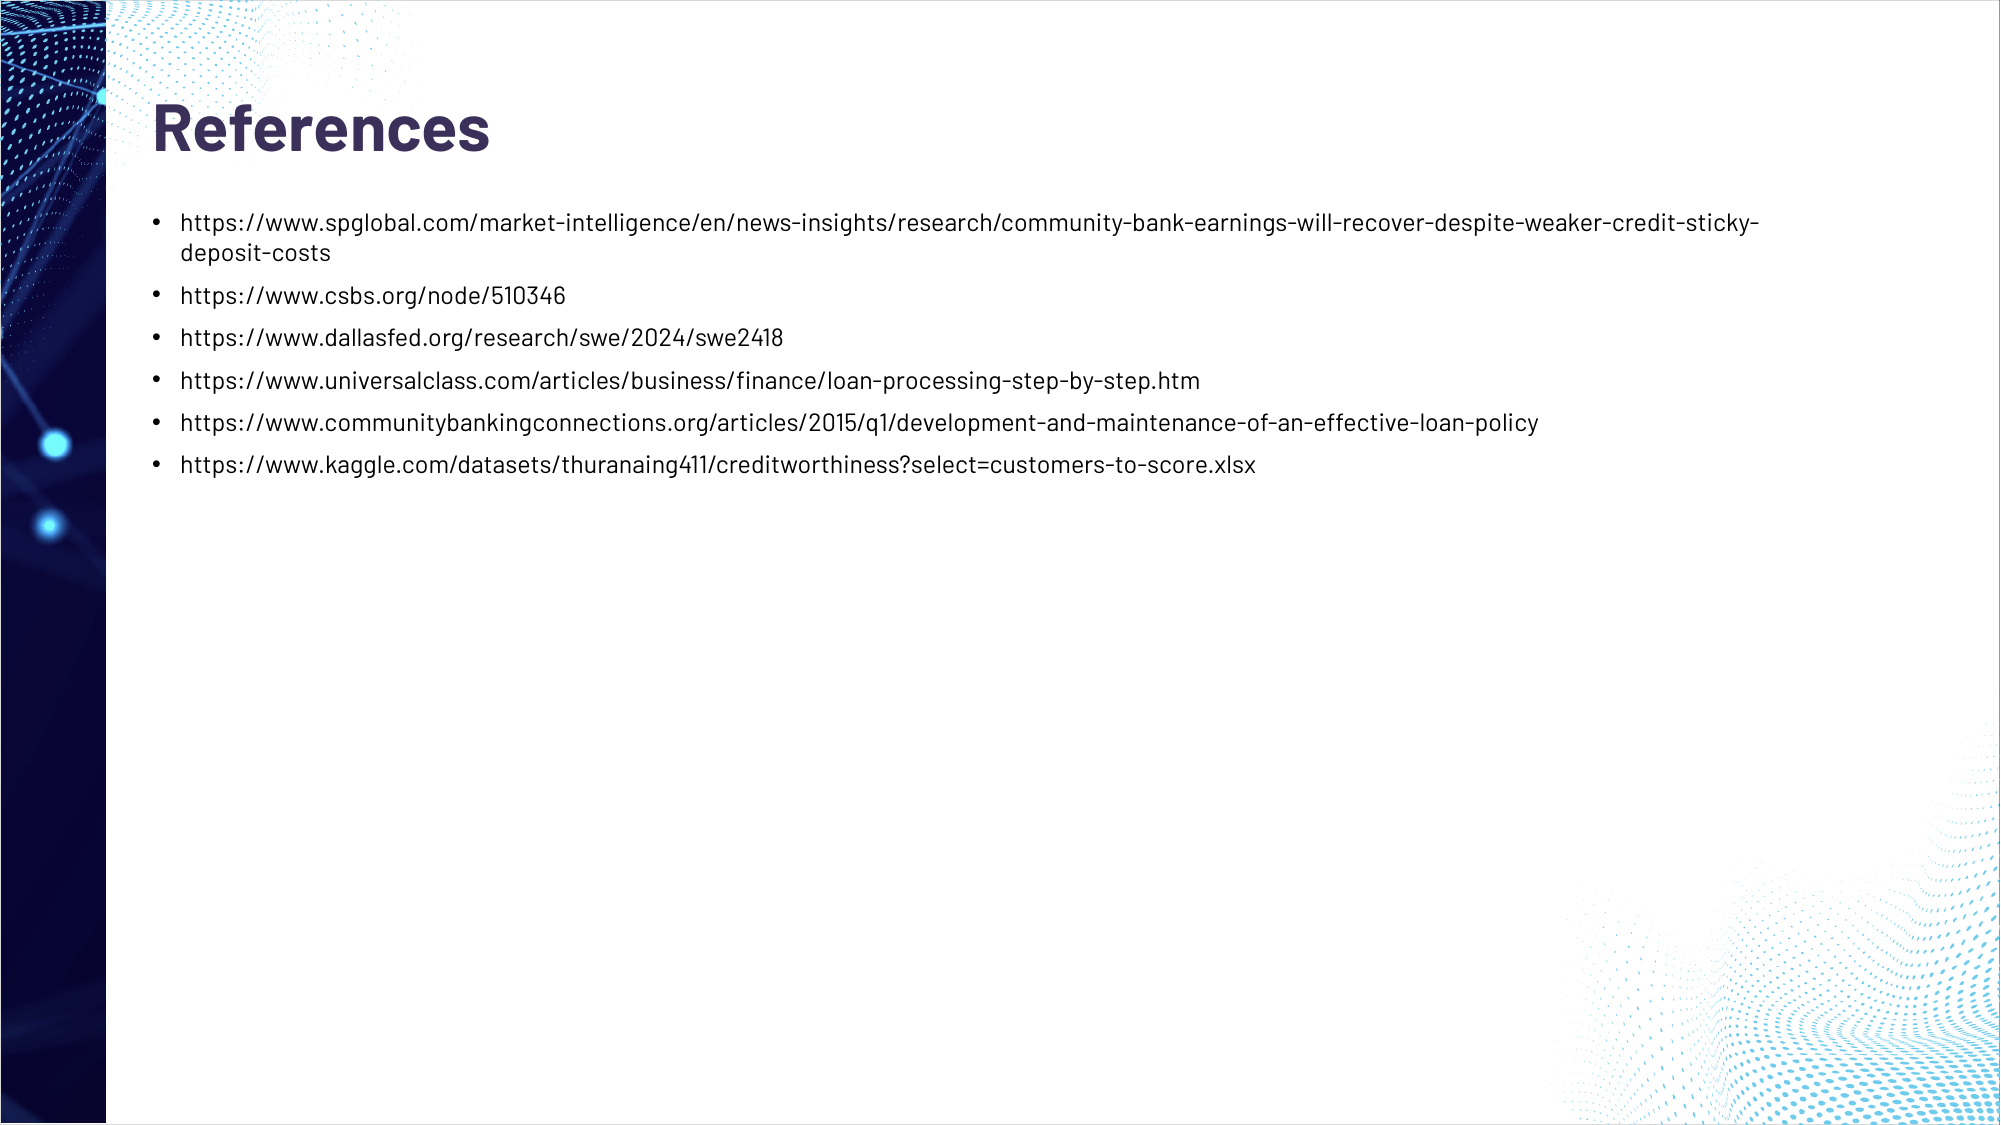

# References
https://www.spglobal.com/market-intelligence/en/news-insights/research/community-bank-earnings-will-recover-despite-weaker-credit-sticky-deposit-costs
https://www.csbs.org/node/510346
https://www.dallasfed.org/research/swe/2024/swe2418
https://www.universalclass.com/articles/business/finance/loan-processing-step-by-step.htm
https://www.communitybankingconnections.org/articles/2015/q1/development-and-maintenance-of-an-effective-loan-policy
https://www.kaggle.com/datasets/thuranaing411/creditworthiness?select=customers-to-score.xlsx